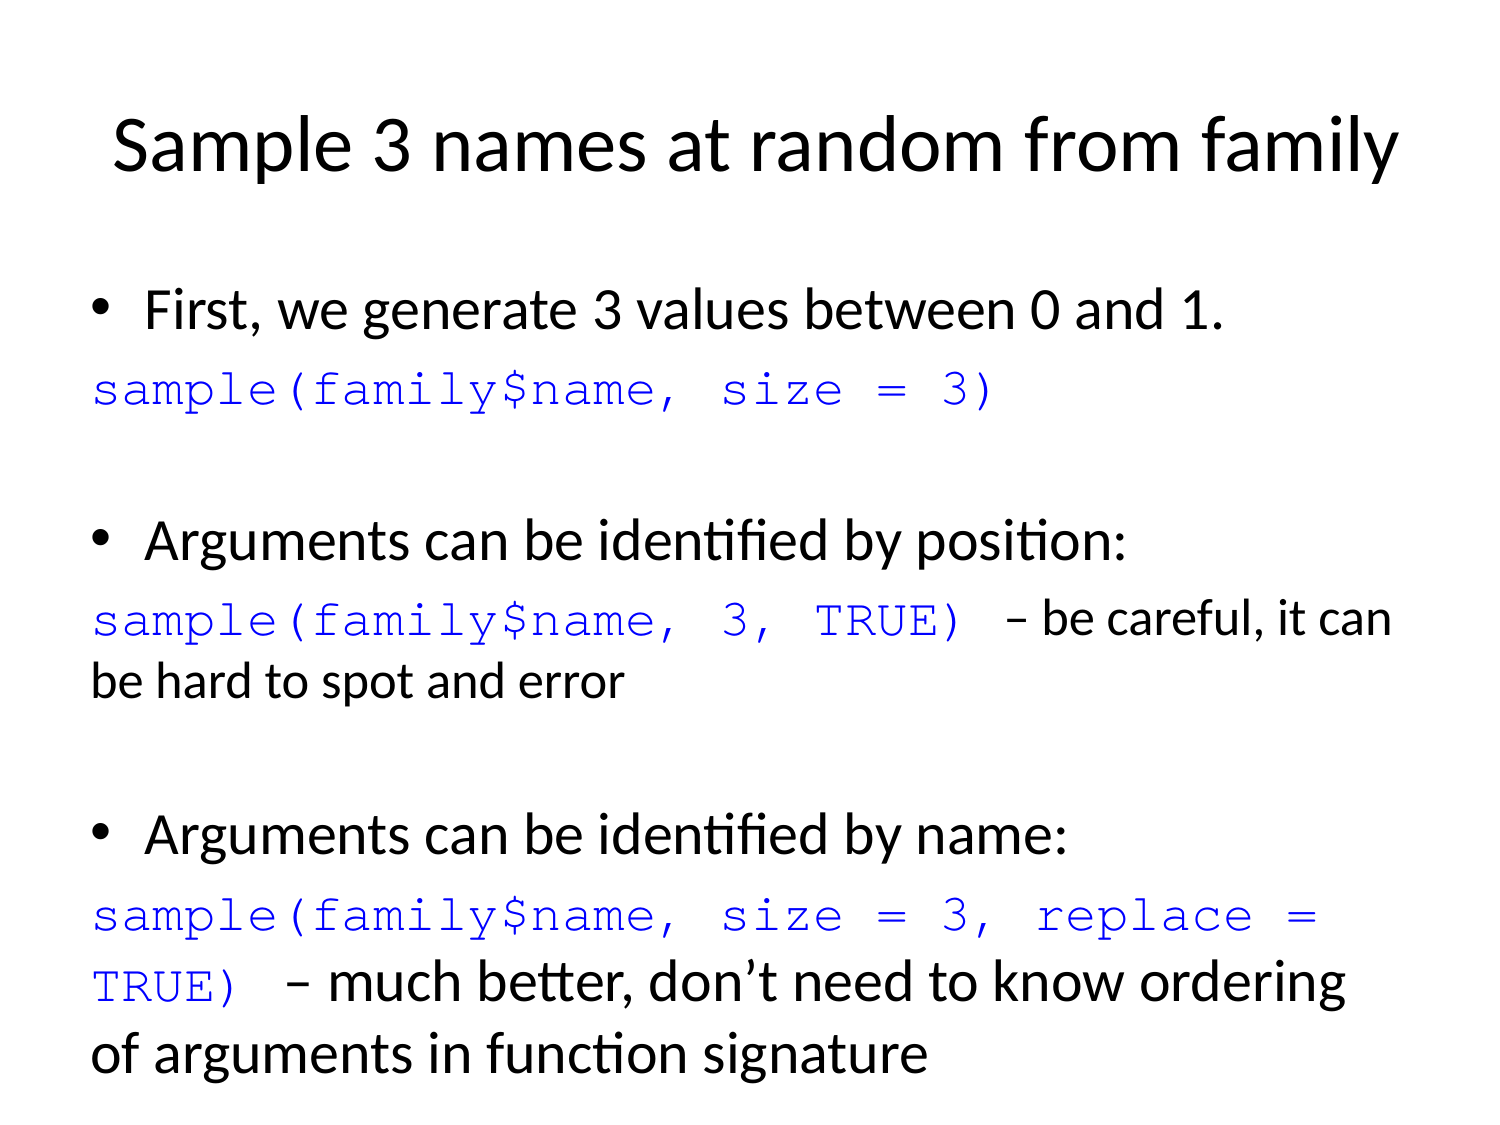

# Sample 3 names at random from family
First, we generate 3 values between 0 and 1.
sample(family$name, size = 3)

Arguments can be identified by position:
sample(family$name, 3, TRUE) – be careful, it can be hard to spot and error

Arguments can be identified by name:
sample(family$name, size = 3, replace = TRUE) – much better, don’t need to know ordering of arguments in function signature